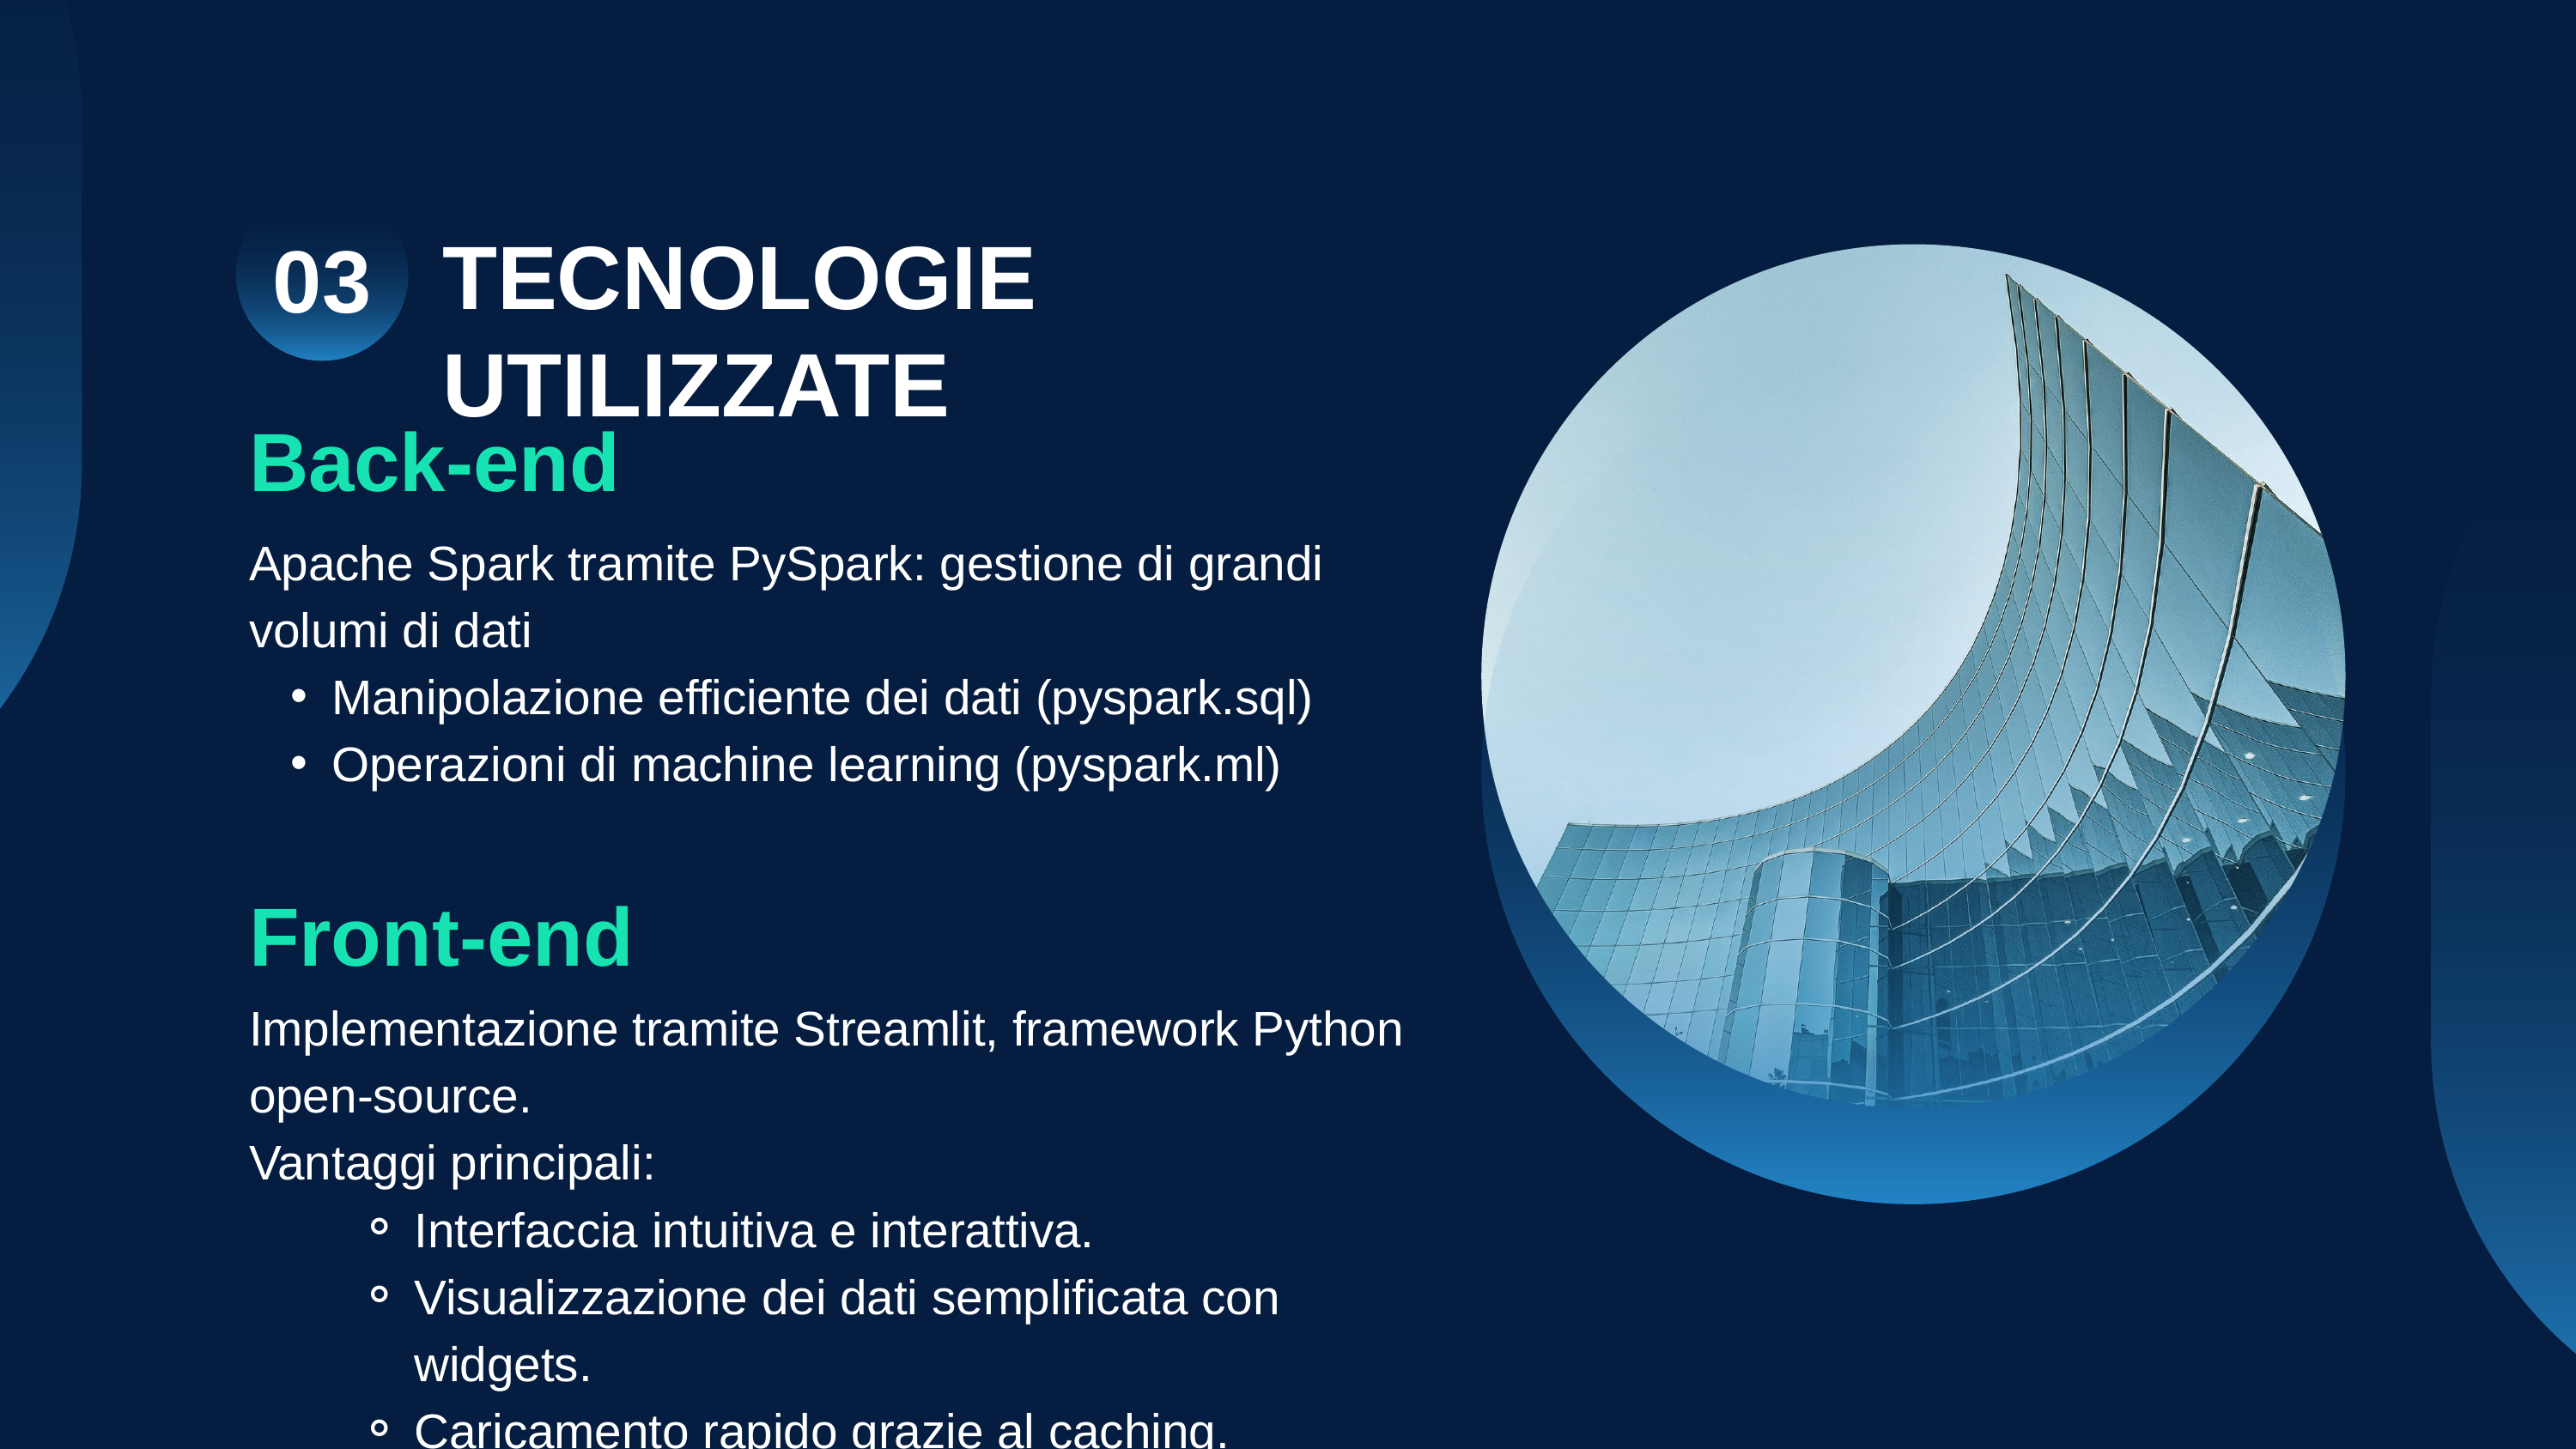

03
TECNOLOGIE UTILIZZATE

Back-end
Apache Spark tramite PySpark: gestione di grandi volumi di dati
Manipolazione efficiente dei dati (pyspark.sql)
Operazioni di machine learning (pyspark.ml)

Front-end
Implementazione tramite Streamlit, framework Python open-source.
Vantaggi principali:
Interfaccia intuitiva e interattiva.
Visualizzazione dei dati semplificata con widgets.
Caricamento rapido grazie al caching.